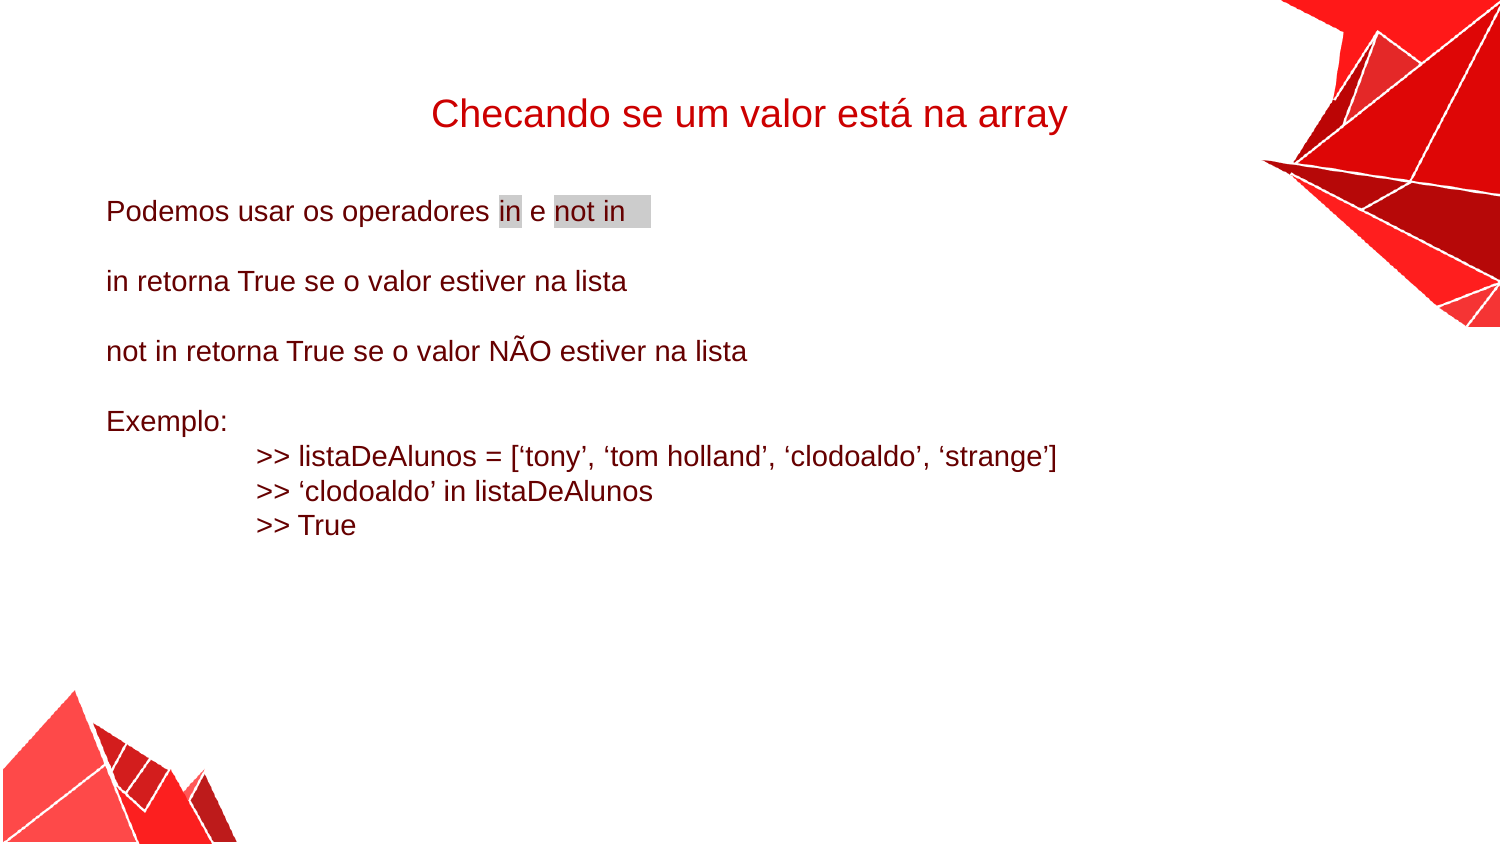

Checando se um valor está na array
Podemos usar os operadores in e not in

in retorna True se o valor estiver na lista

not in retorna True se o valor NÃO estiver na lista

Exemplo:
	>> listaDeAlunos = [‘tony’, ‘tom holland’, ‘clodoaldo’, ‘strange’]
	>> ‘clodoaldo’ in listaDeAlunos
	>> True